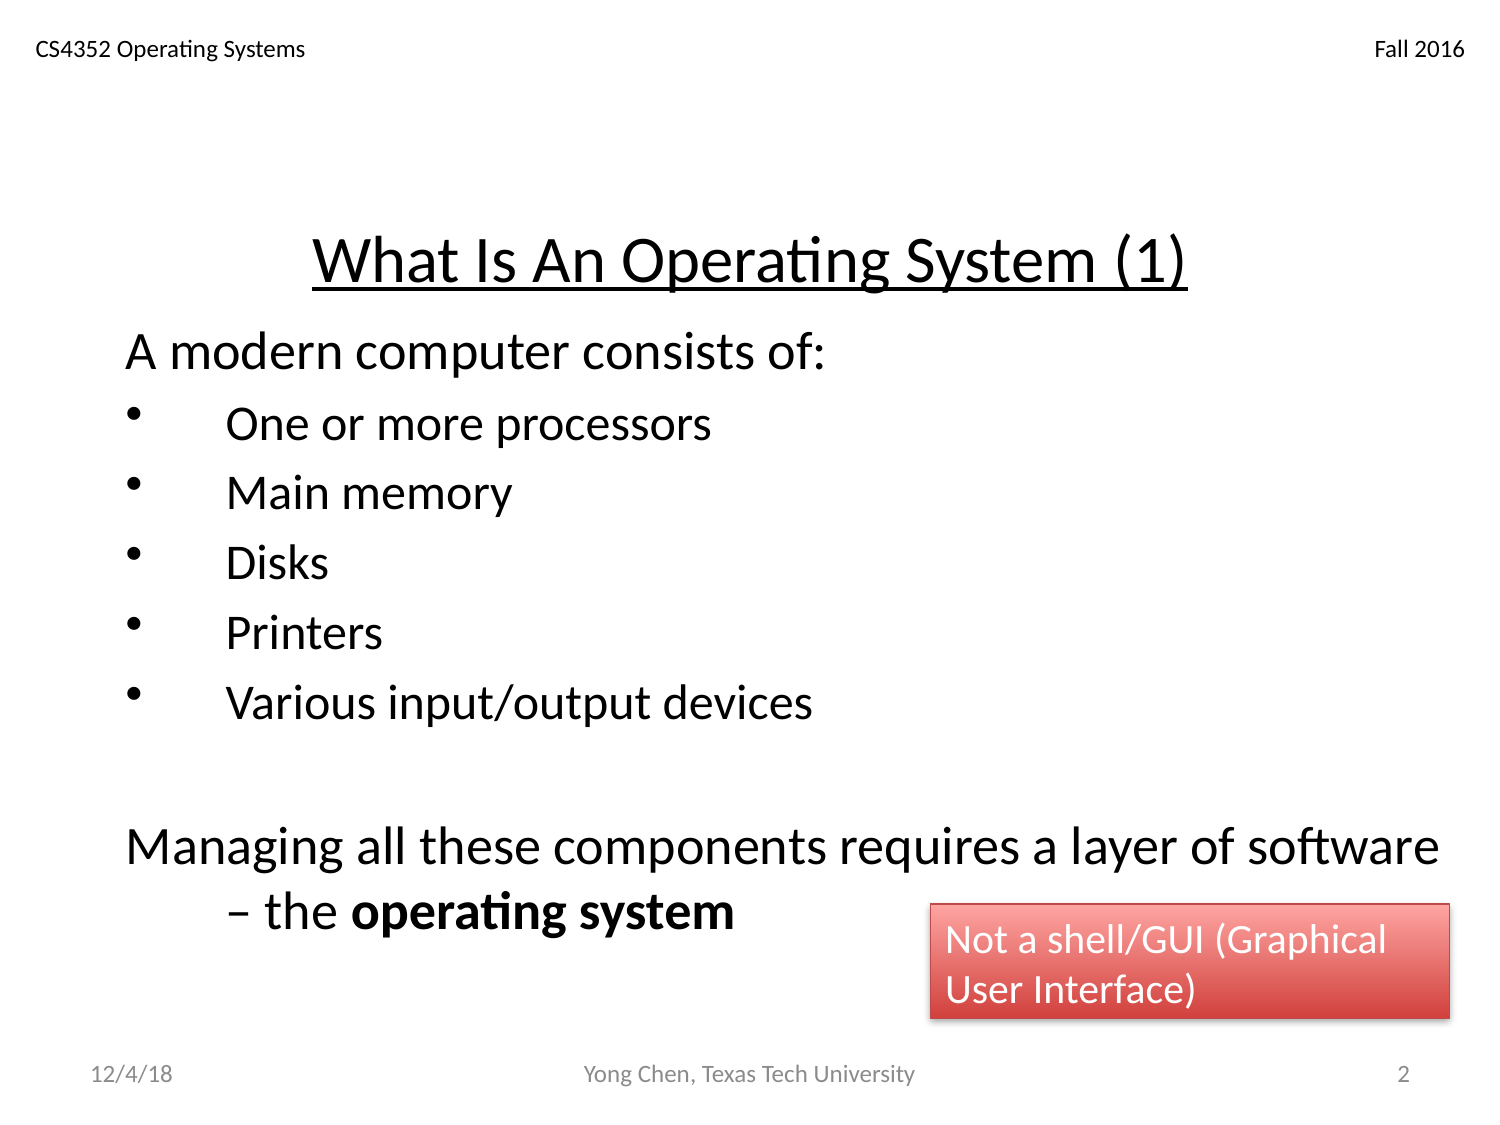

What Is An Operating System (1)
A modern computer consists of:
One or more processors
Main memory
Disks
Printers
Various input/output devices

Managing all these components requires a layer of software – the operating system
Not a shell/GUI (Graphical User Interface)
12/4/18
Yong Chen, Texas Tech University
2